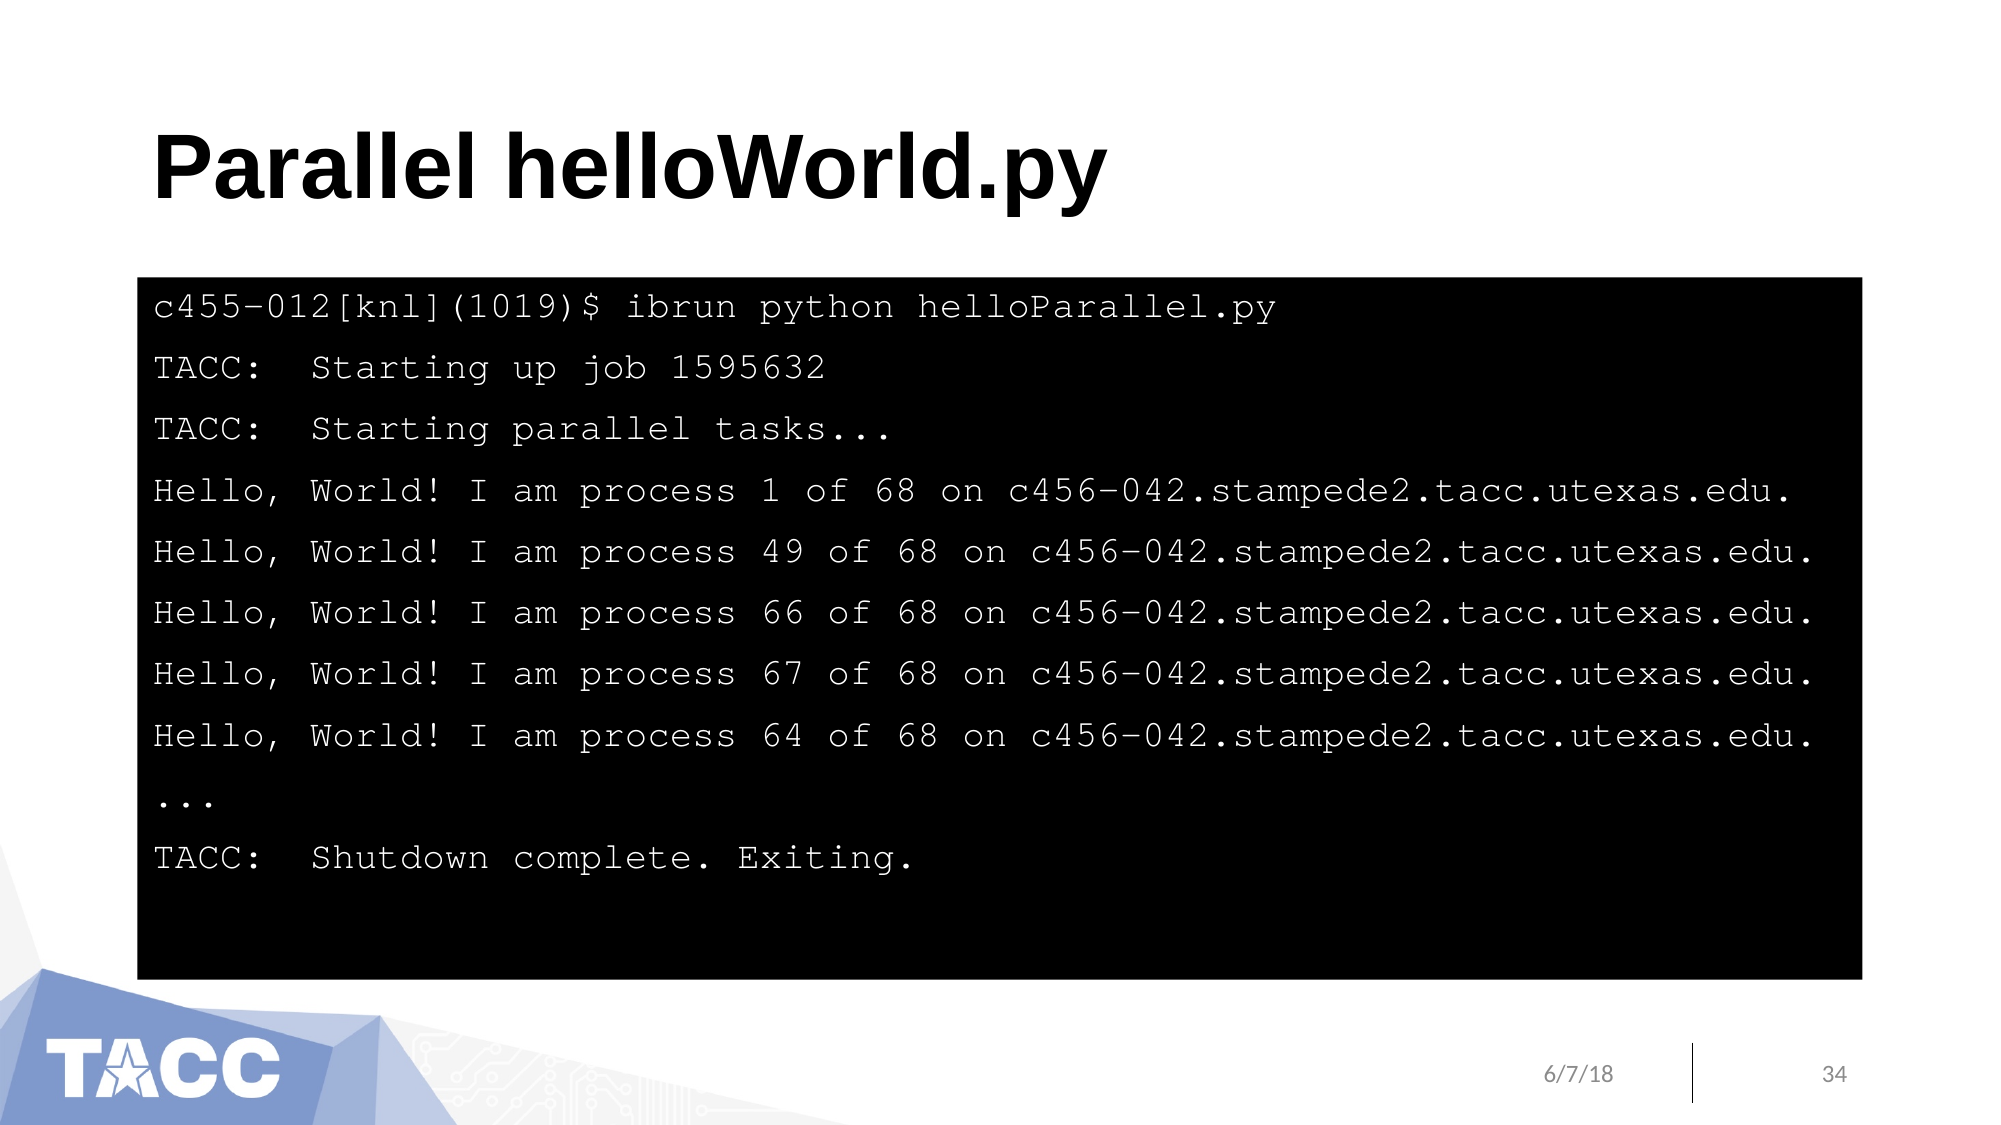

# Parallel helloWorld.py
c455-012[knl](1019)$ ibrun python helloParallel.py
TACC:  Starting up job 1595632
TACC:  Starting parallel tasks...
Hello, World! I am process 1 of 68 on c456-042.stampede2.tacc.utexas.edu.
Hello, World! I am process 49 of 68 on c456-042.stampede2.tacc.utexas.edu.
Hello, World! I am process 66 of 68 on c456-042.stampede2.tacc.utexas.edu.
Hello, World! I am process 67 of 68 on c456-042.stampede2.tacc.utexas.edu.
Hello, World! I am process 64 of 68 on c456-042.stampede2.tacc.utexas.edu.
...
TACC:  Shutdown complete. Exiting.

6/7/18
34